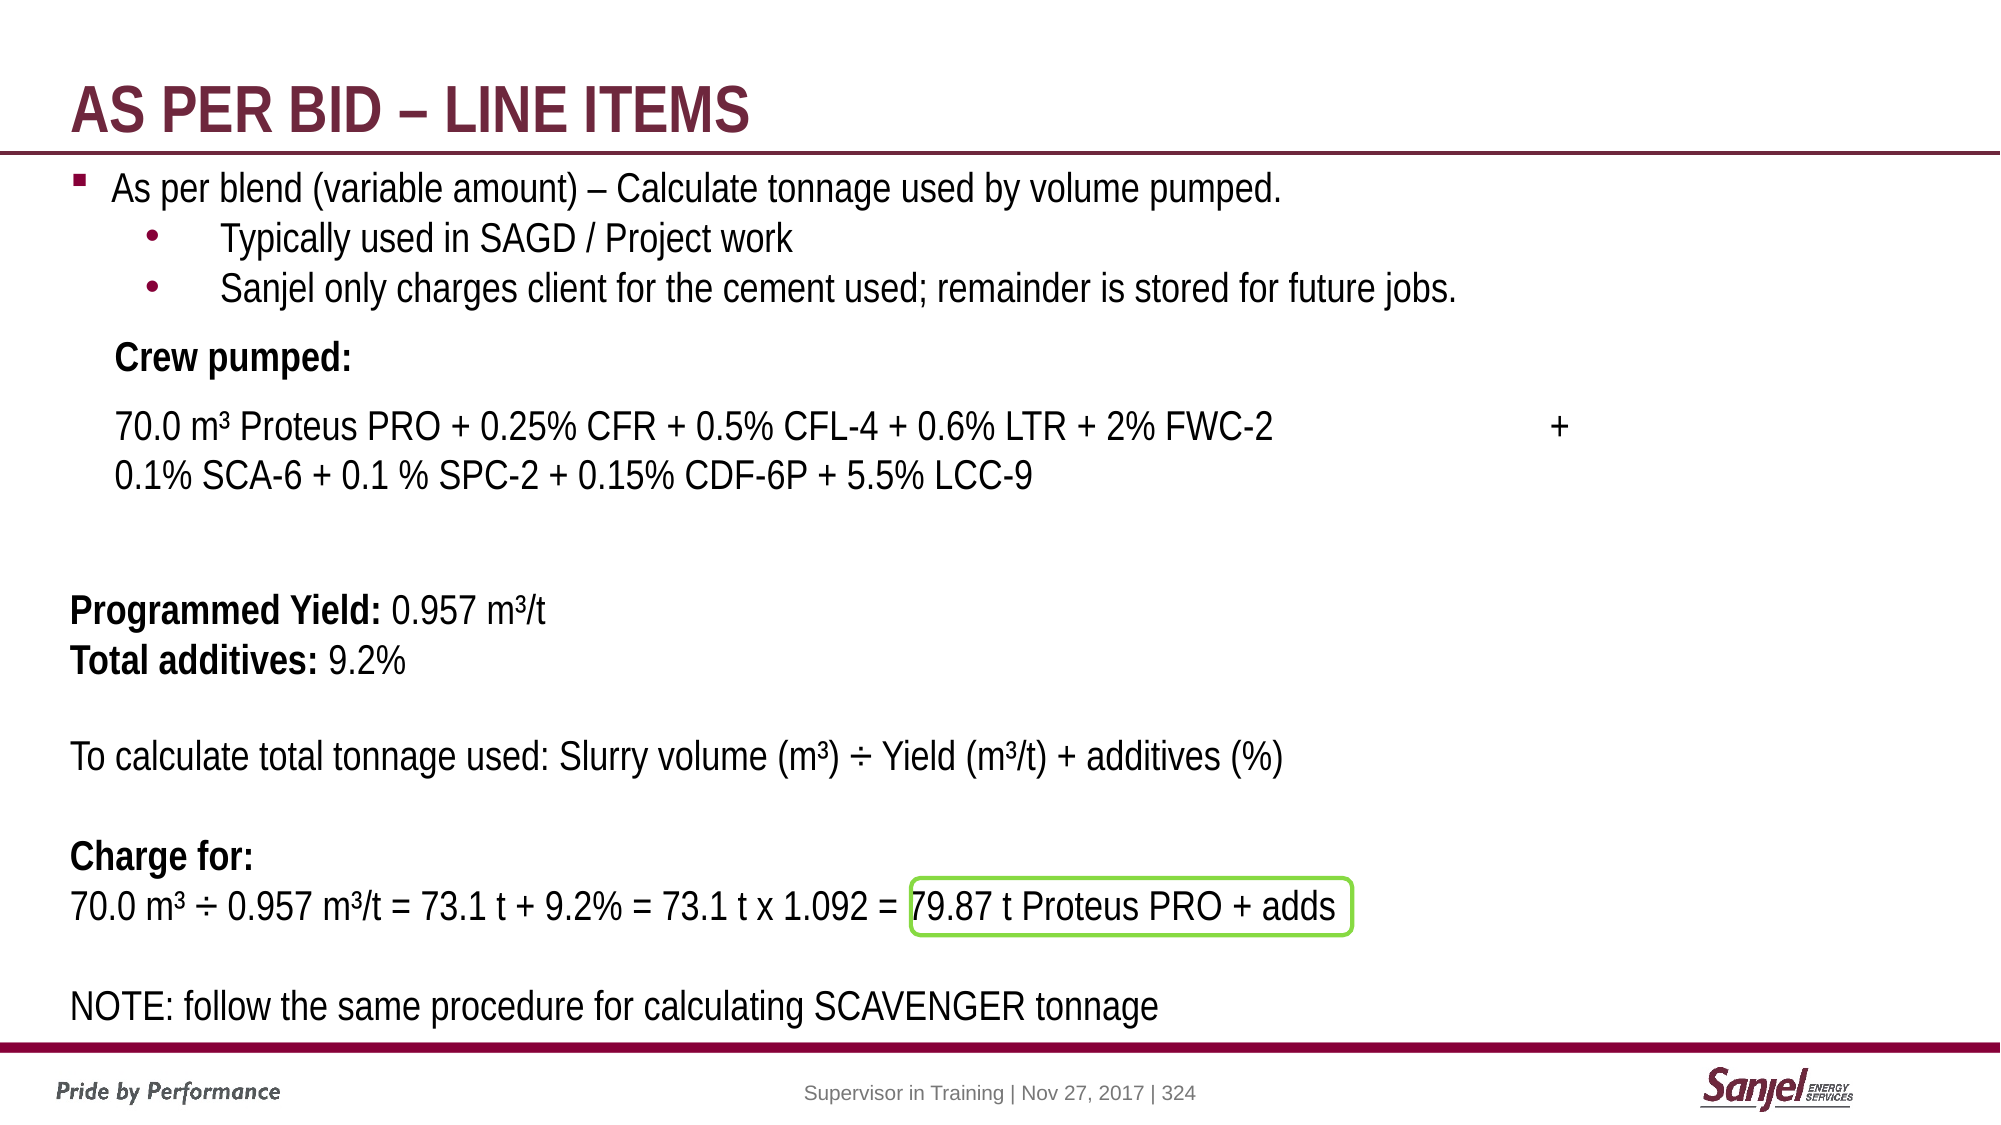

# As per bid – line items
As per blend (variable amount) – Calculate tonnage used by volume pumped.
Typically used in SAGD / Project work
Sanjel only charges client for the cement used; remainder is stored for future jobs.
Crew pumped:
70.0 m³ Proteus PRO + 0.25% CFR + 0.5% CFL-4 + 0.6% LTR + 2% FWC-2 		         + 0.1% SCA-6 + 0.1 % SPC-2 + 0.15% CDF-6P + 5.5% LCC-9

Programmed Yield: 0.957 m³/t
Total additives: 9.2%

To calculate total tonnage used: Slurry volume (m³) ÷ Yield (m³/t) + additives (%)

Charge for:
70.0 m³ ÷ 0.957 m³/t = 73.1 t + 9.2% = 73.1 t x 1.092 = 79.87 t Proteus PRO + adds

NOTE: follow the same procedure for calculating SCAVENGER tonnage